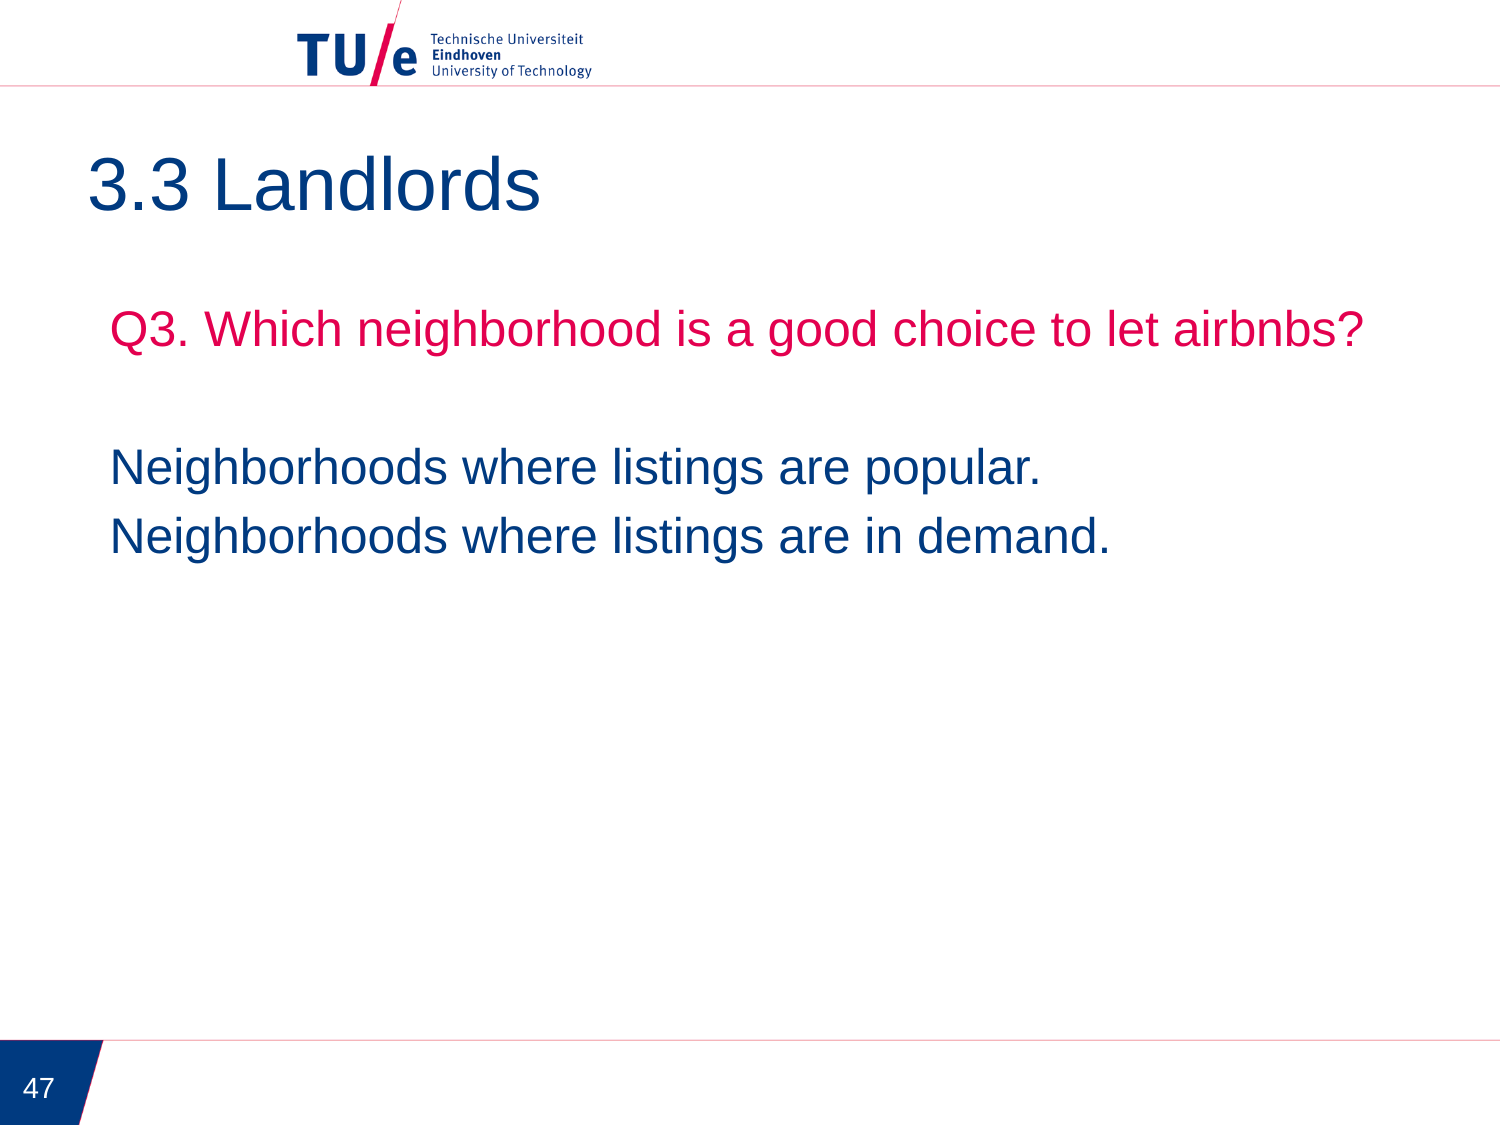

3.3 Landlords
Q3. Which neighborhood is a good choice to let airbnbs?

Neighborhoods where listings are popular.
Neighborhoods where listings are in demand.

47